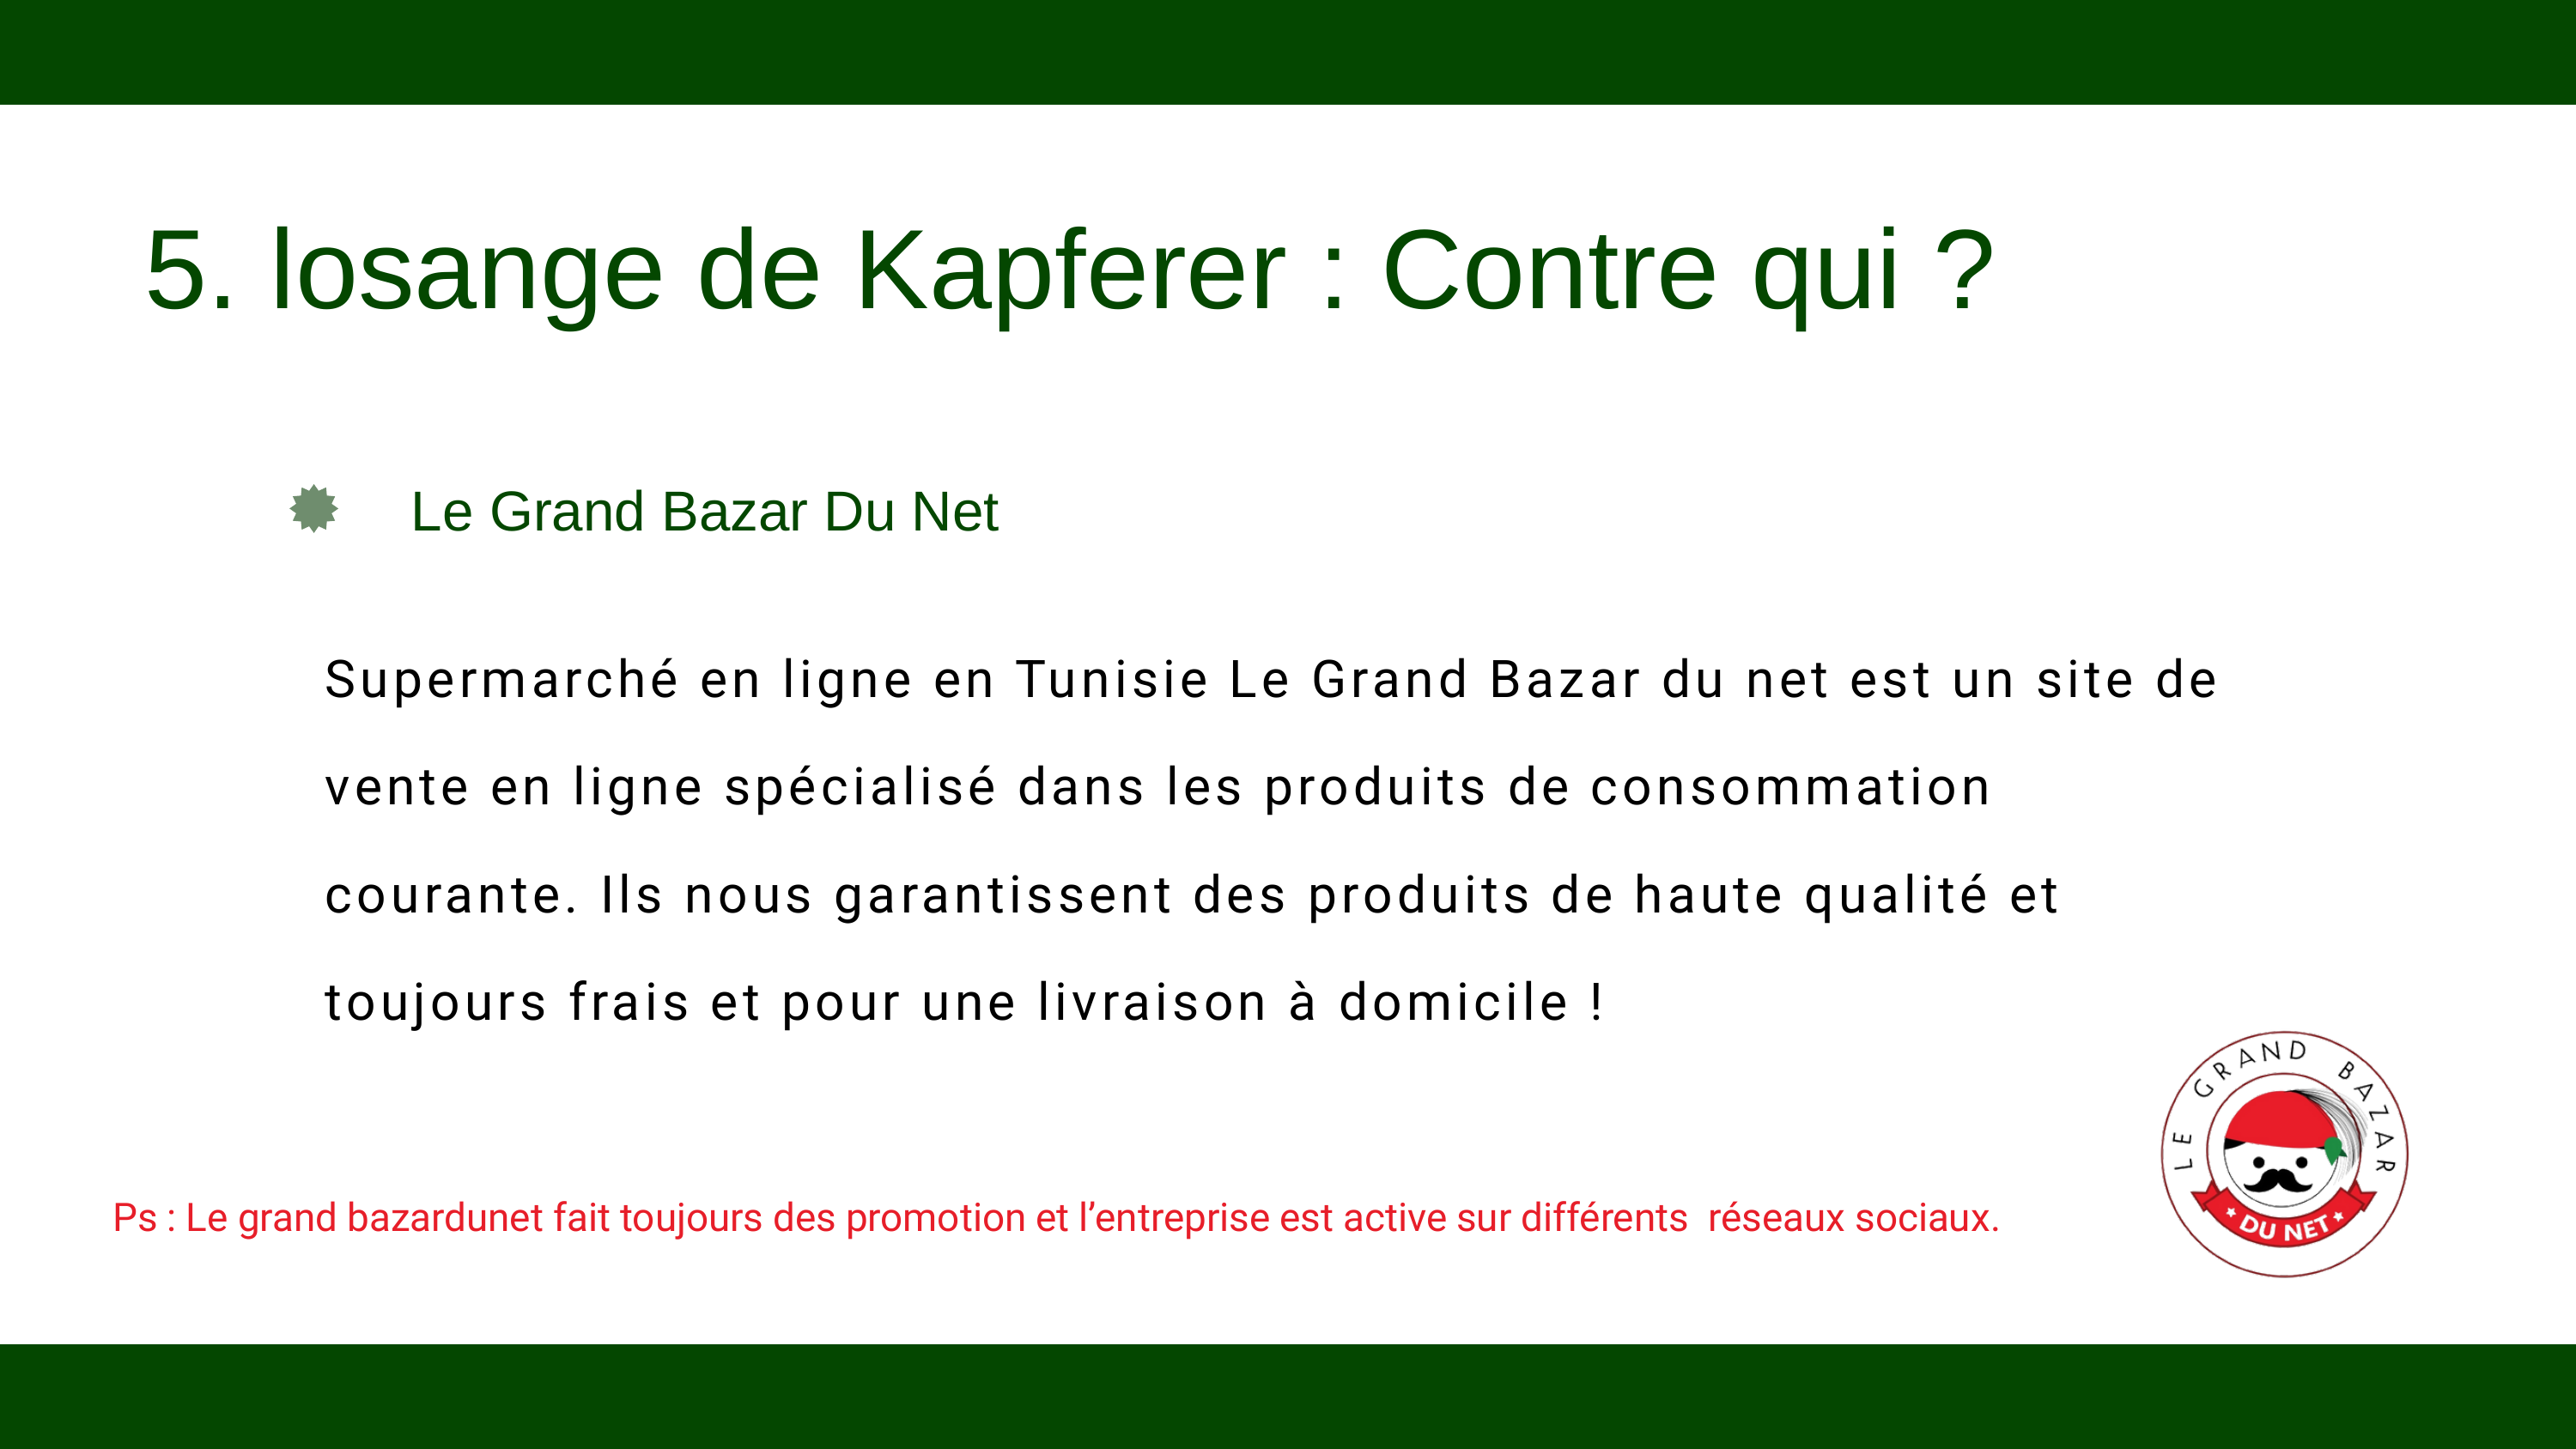

5. losange de Kapferer : Contre qui ?
Le Grand Bazar Du Net

Supermarché en ligne en Tunisie Le Grand Bazar du net est un site de vente en ligne spécialisé dans les produits de consommation courante. Ils nous garantissent des produits de haute qualité et toujours frais et pour une livraison à domicile !

Ps : Le grand bazardunet fait toujours des promotion et l’entreprise est active sur différents  réseaux sociaux.